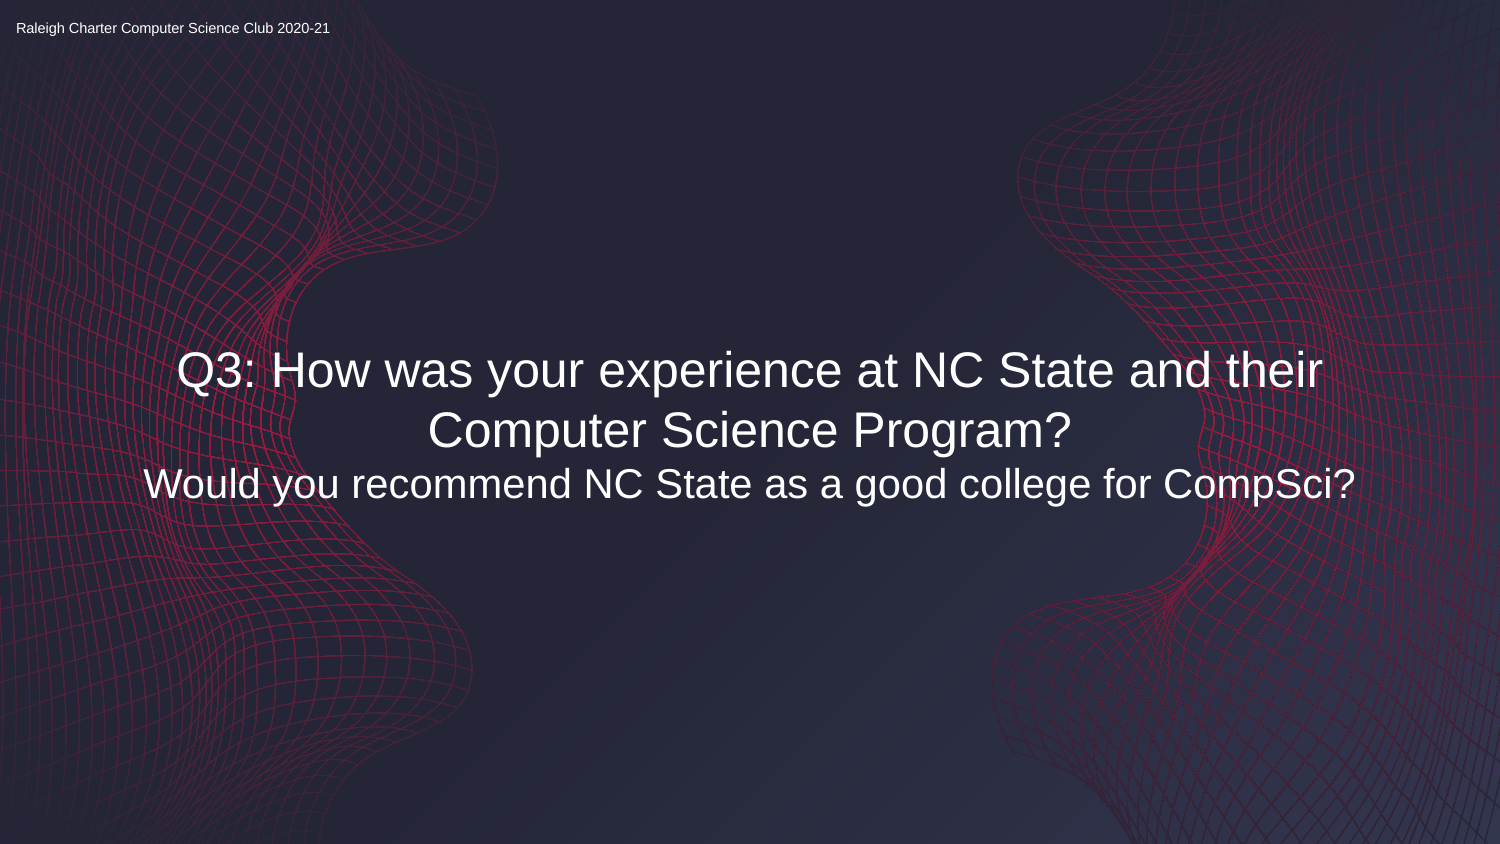

# Q3: How was your experience at NC State and their Computer Science Program?
Would you recommend NC State as a good college for CompSci?